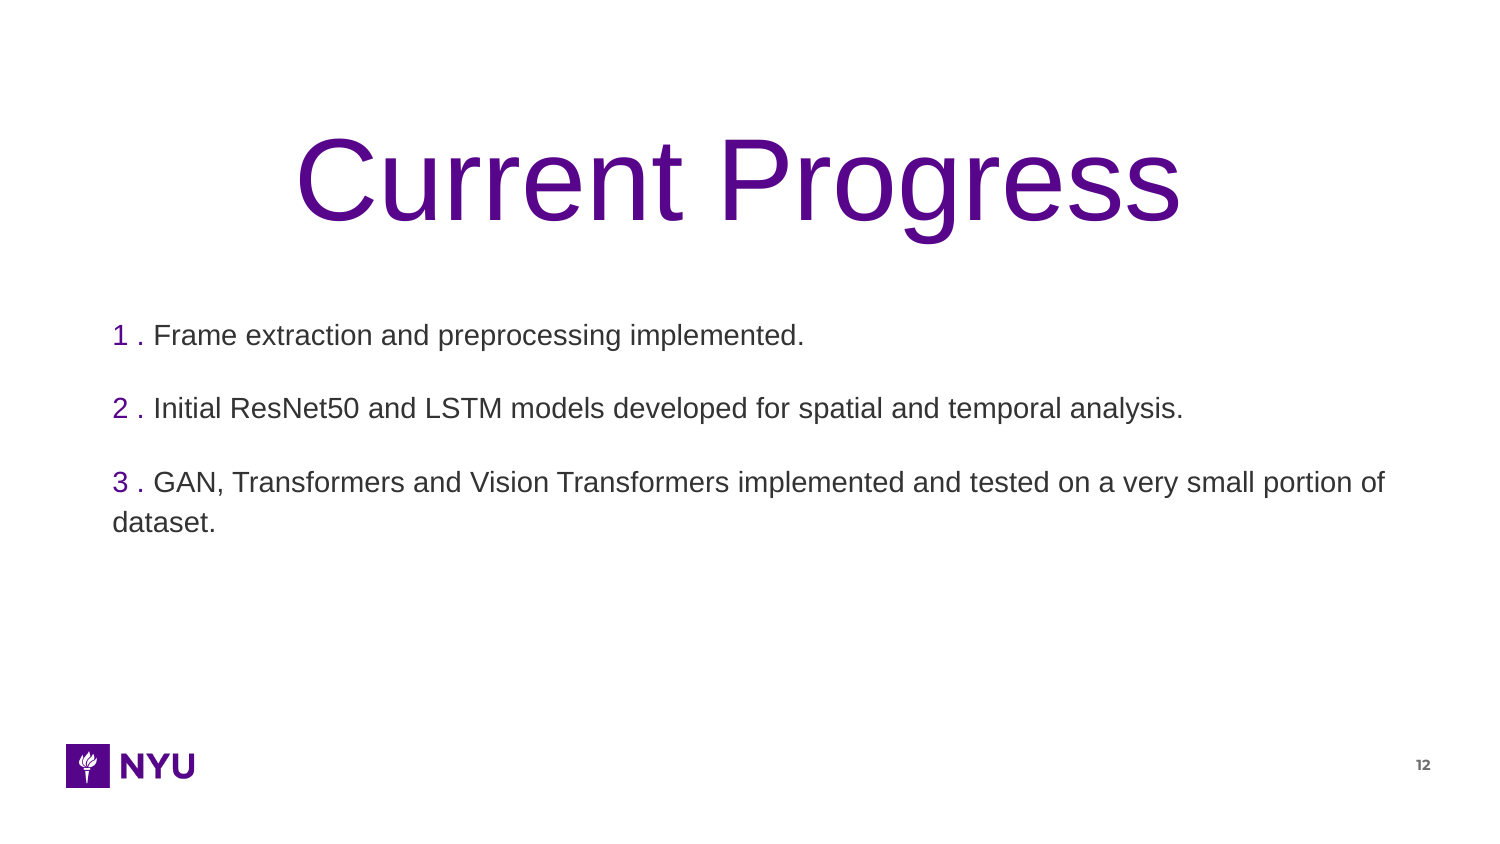

# Current Progress
1 . Frame extraction and preprocessing implemented.
2 . Initial ResNet50 and LSTM models developed for spatial and temporal analysis.
3 . GAN, Transformers and Vision Transformers implemented and tested on a very small portion of dataset.